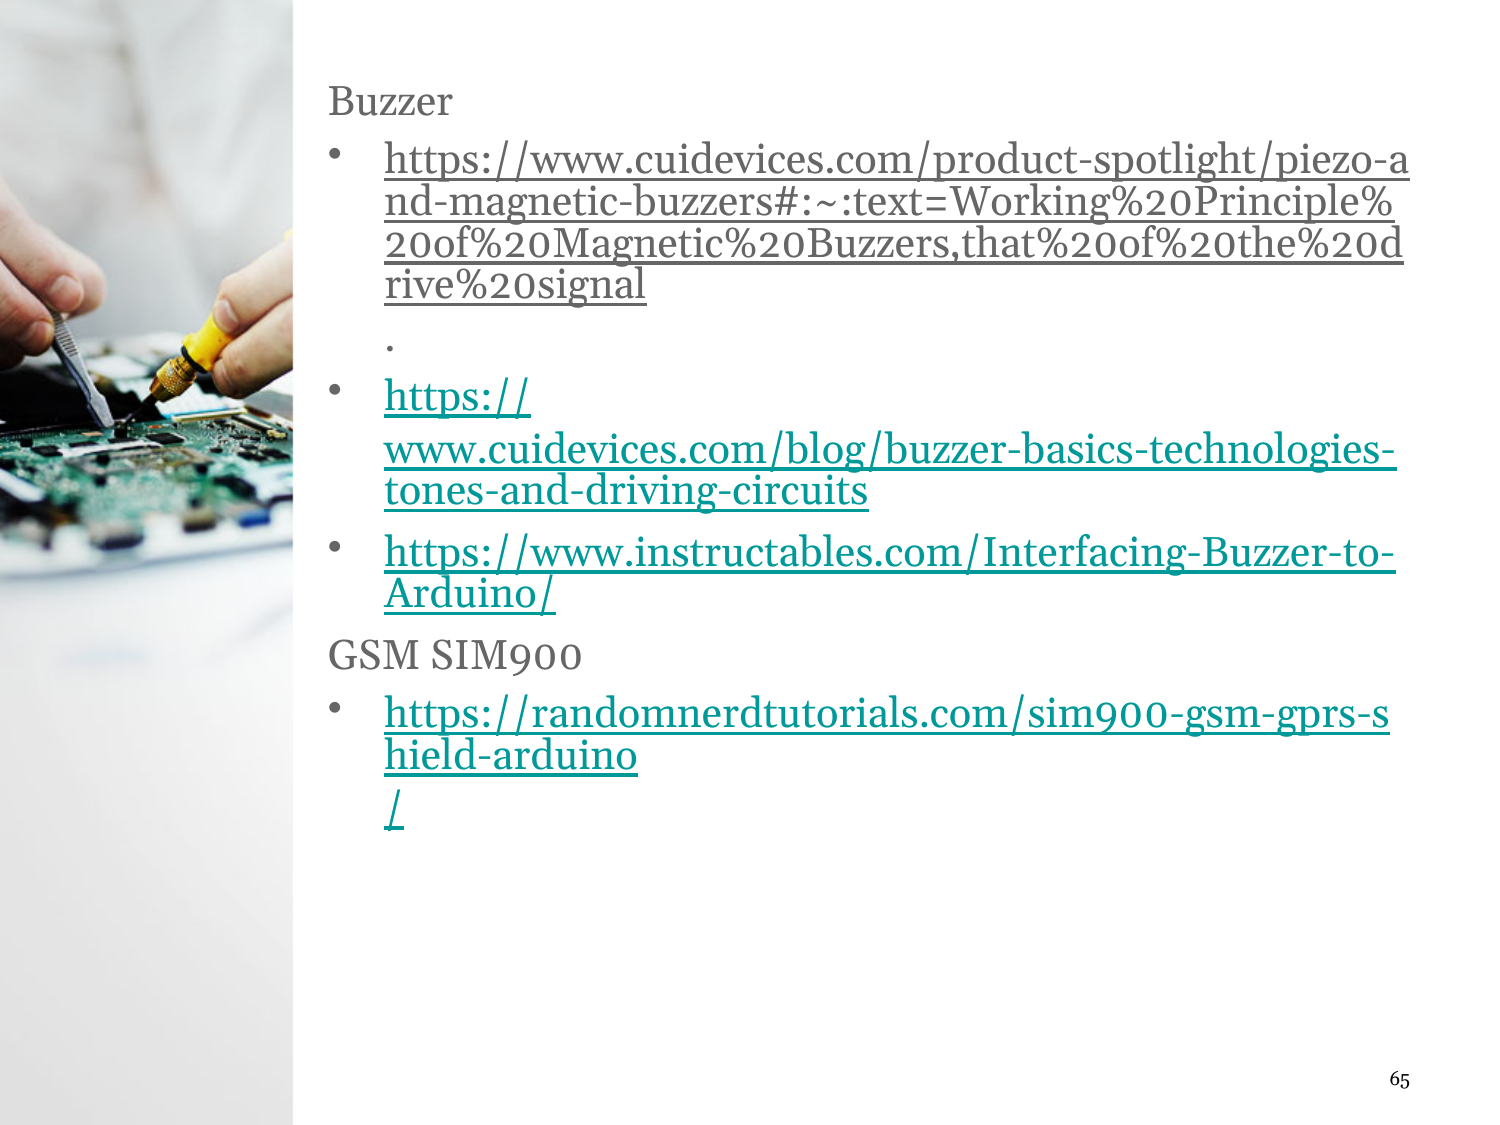

Buzzer
https://www.cuidevices.com/product-spotlight/piezo-and-magnetic-buzzers#:~:text=Working%20Principle%20of%20Magnetic%20Buzzers,that%20of%20the%20drive%20signal.
https://www.cuidevices.com/blog/buzzer-basics-technologies-tones-and-driving-circuits
https://www.instructables.com/Interfacing-Buzzer-to-Arduino/
GSM SIM900
https://randomnerdtutorials.com/sim900-gsm-gprs-shield-arduino/

65